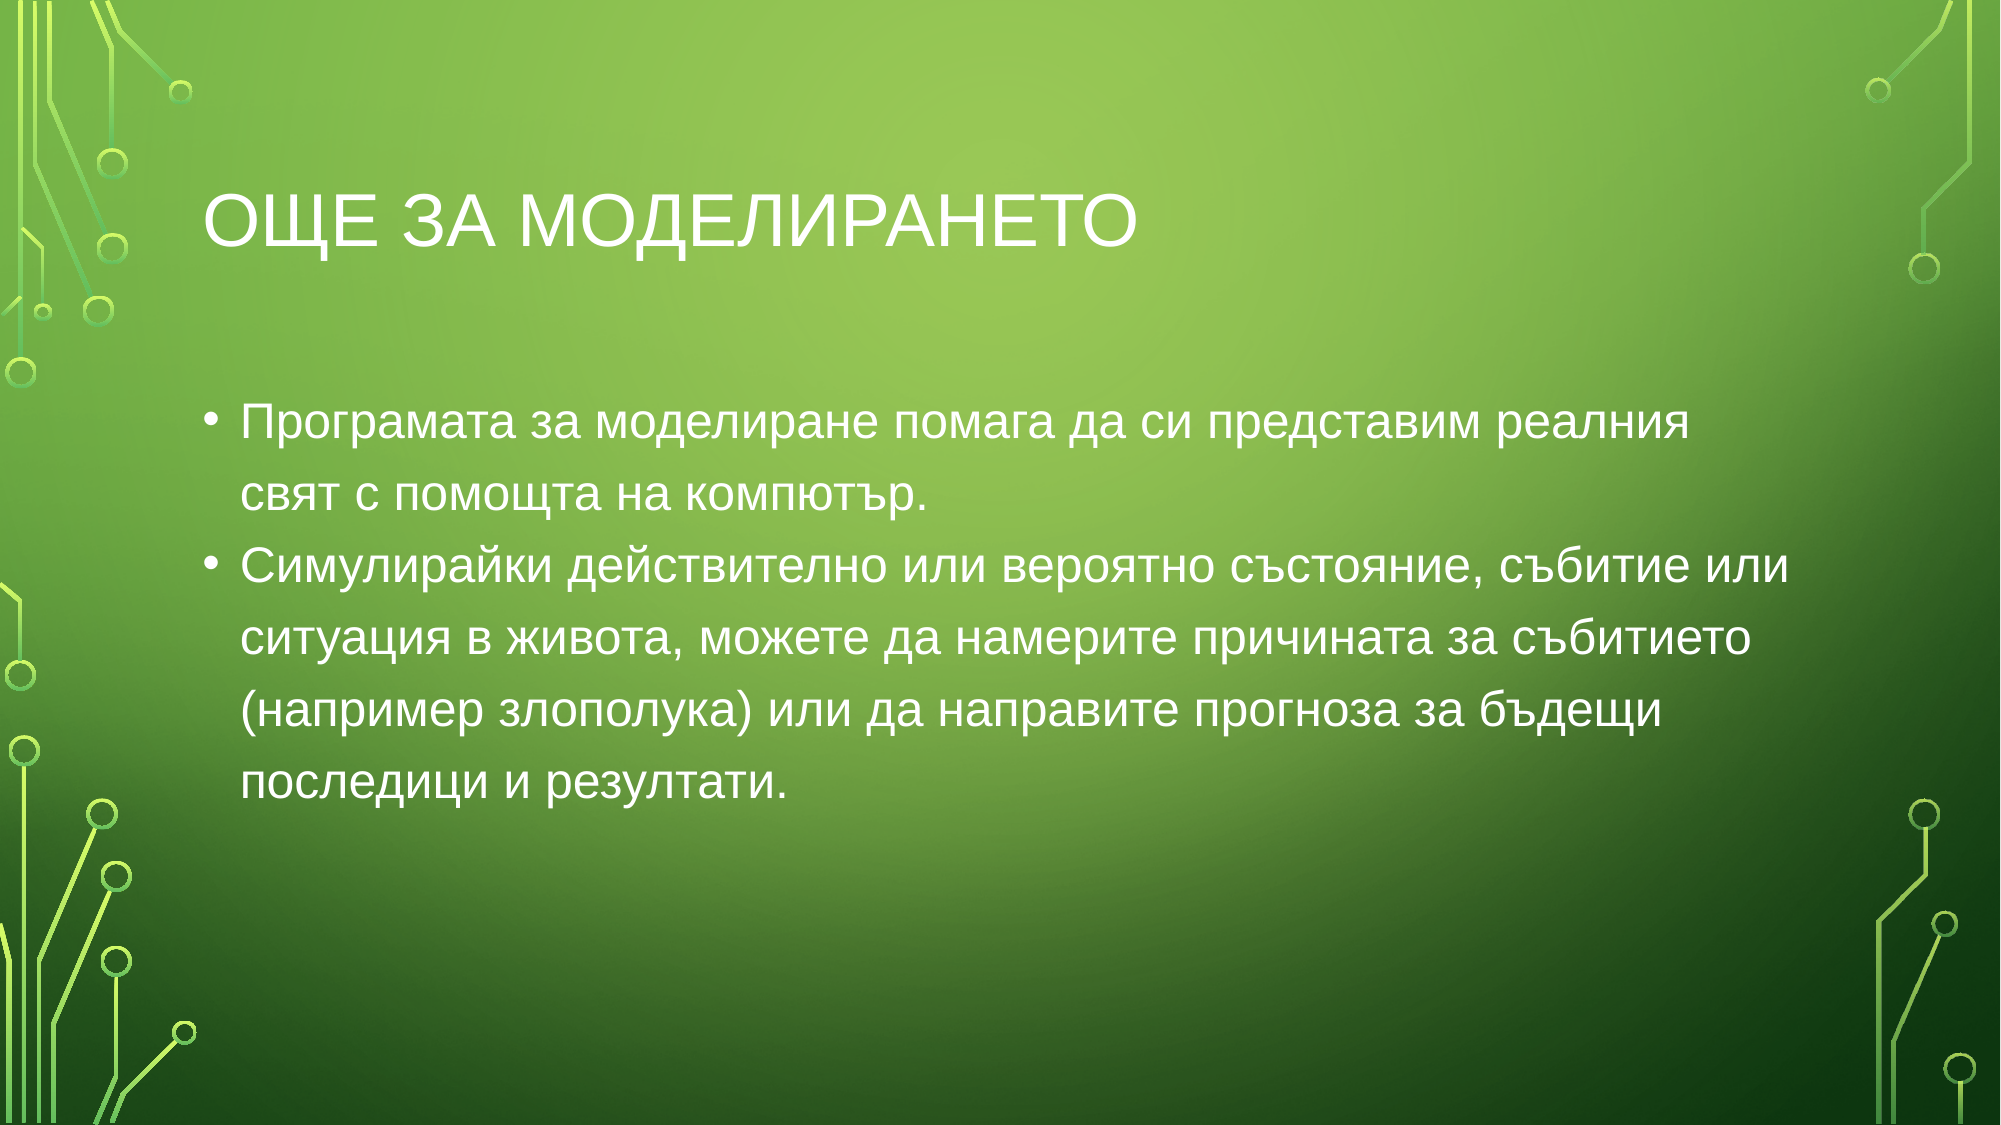

# ОЩЕ ЗА МОДЕЛИРАНЕТО
Програмата за моделиране помага да си представим реалния свят с помощта на компютър.
Симулирайки действително или вероятно състояние, събитие или ситуация в живота, можете да намерите причината за събитието (например злополука) или да направите прогноза за бъдещи последици и резултати.